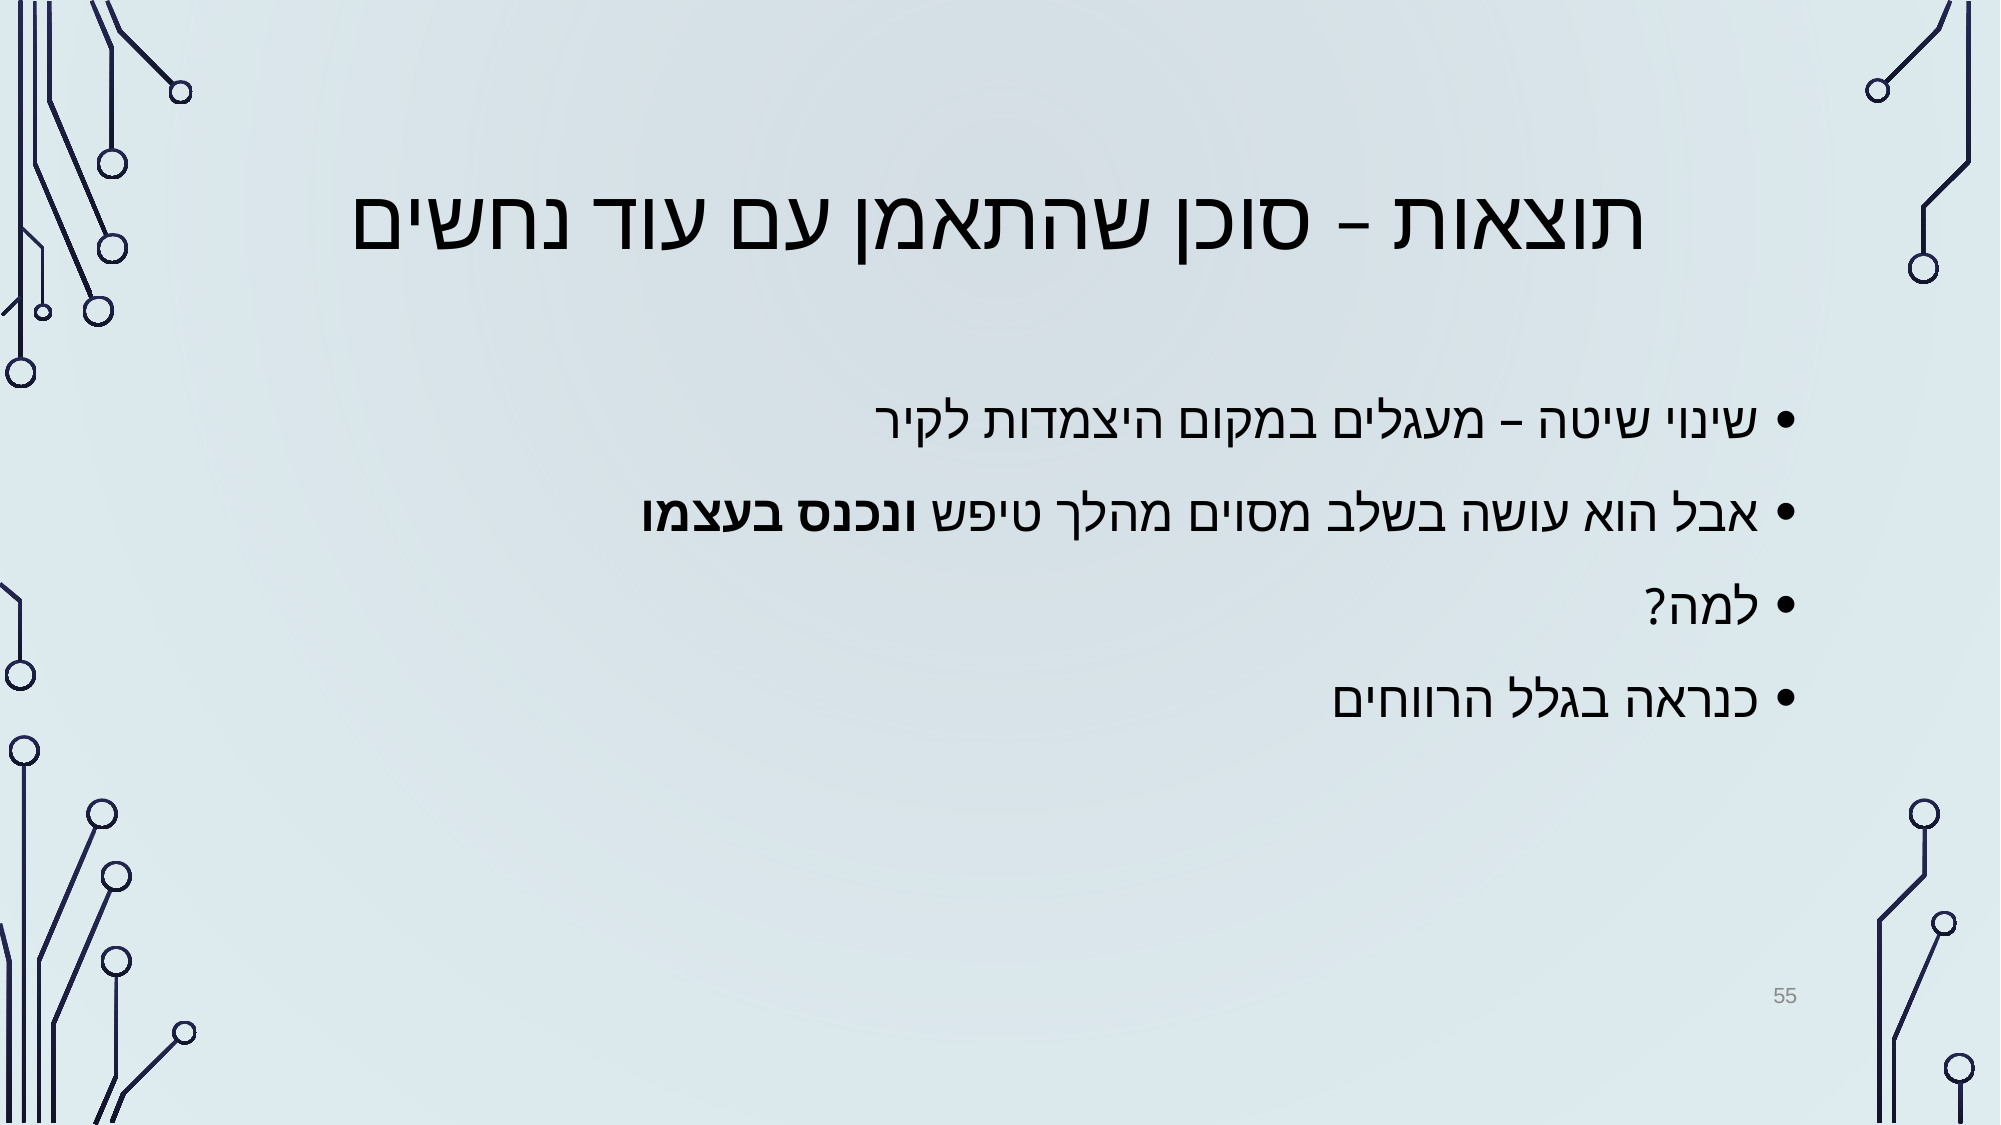

# תוצאות – סוכן שהתאמן עם עוד נחשים
שינוי שיטה – מעגלים במקום היצמדות לקיר
אבל הוא עושה בשלב מסוים מהלך טיפש ונכנס בעצמו
למה?
כנראה בגלל הרווחים
55